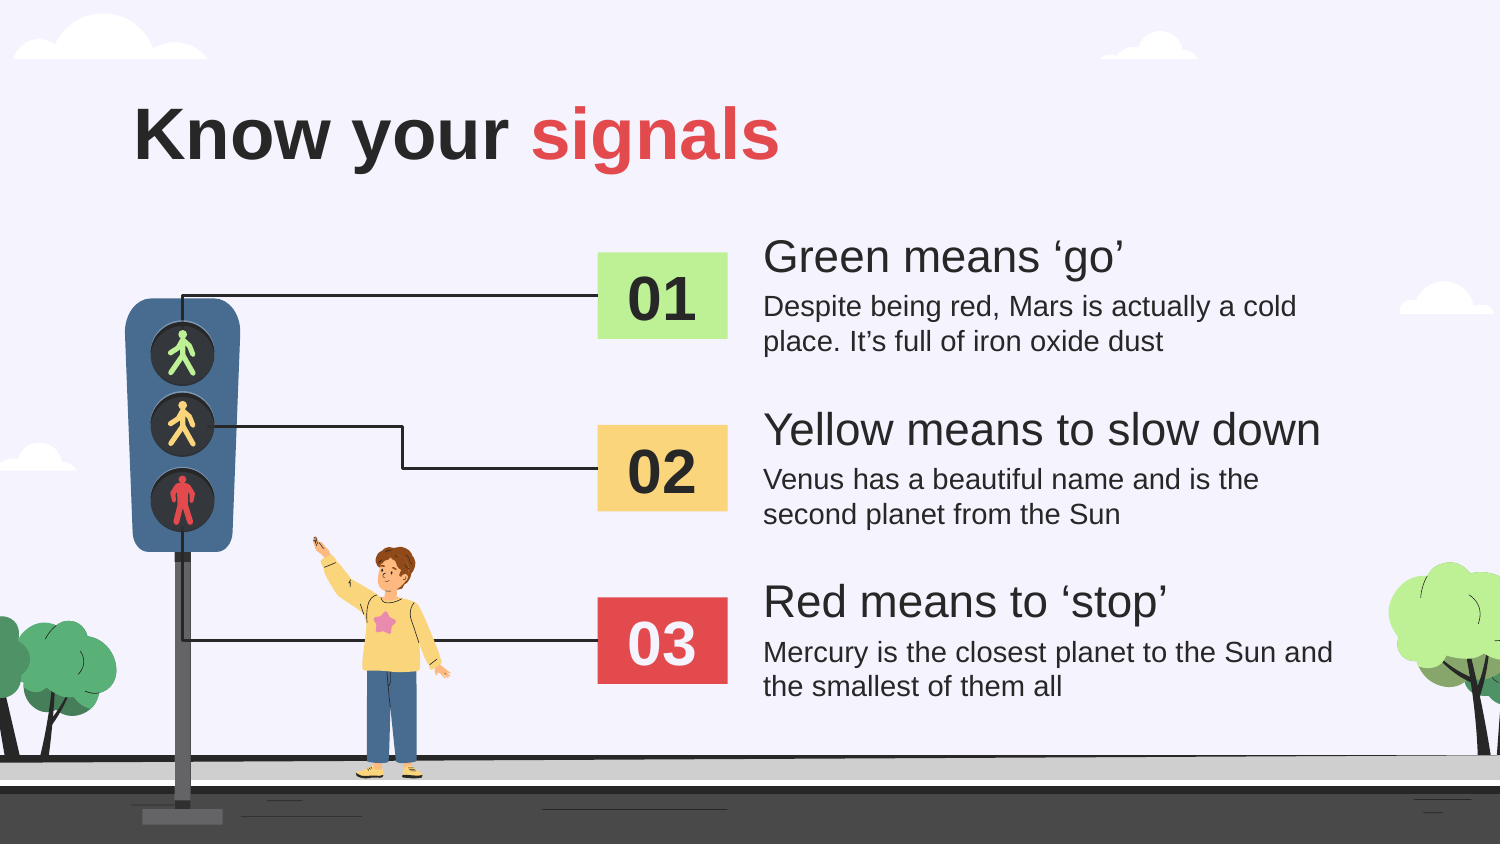

# Know your signals
Green means ‘go’
01
Despite being red, Mars is actually a cold place. It’s full of iron oxide dust

Yellow means to slow down

02
Venus has a beautiful name and is the second planet from the Sun

Red means to ‘stop’
03
Mercury is the closest planet to the Sun and the smallest of them all